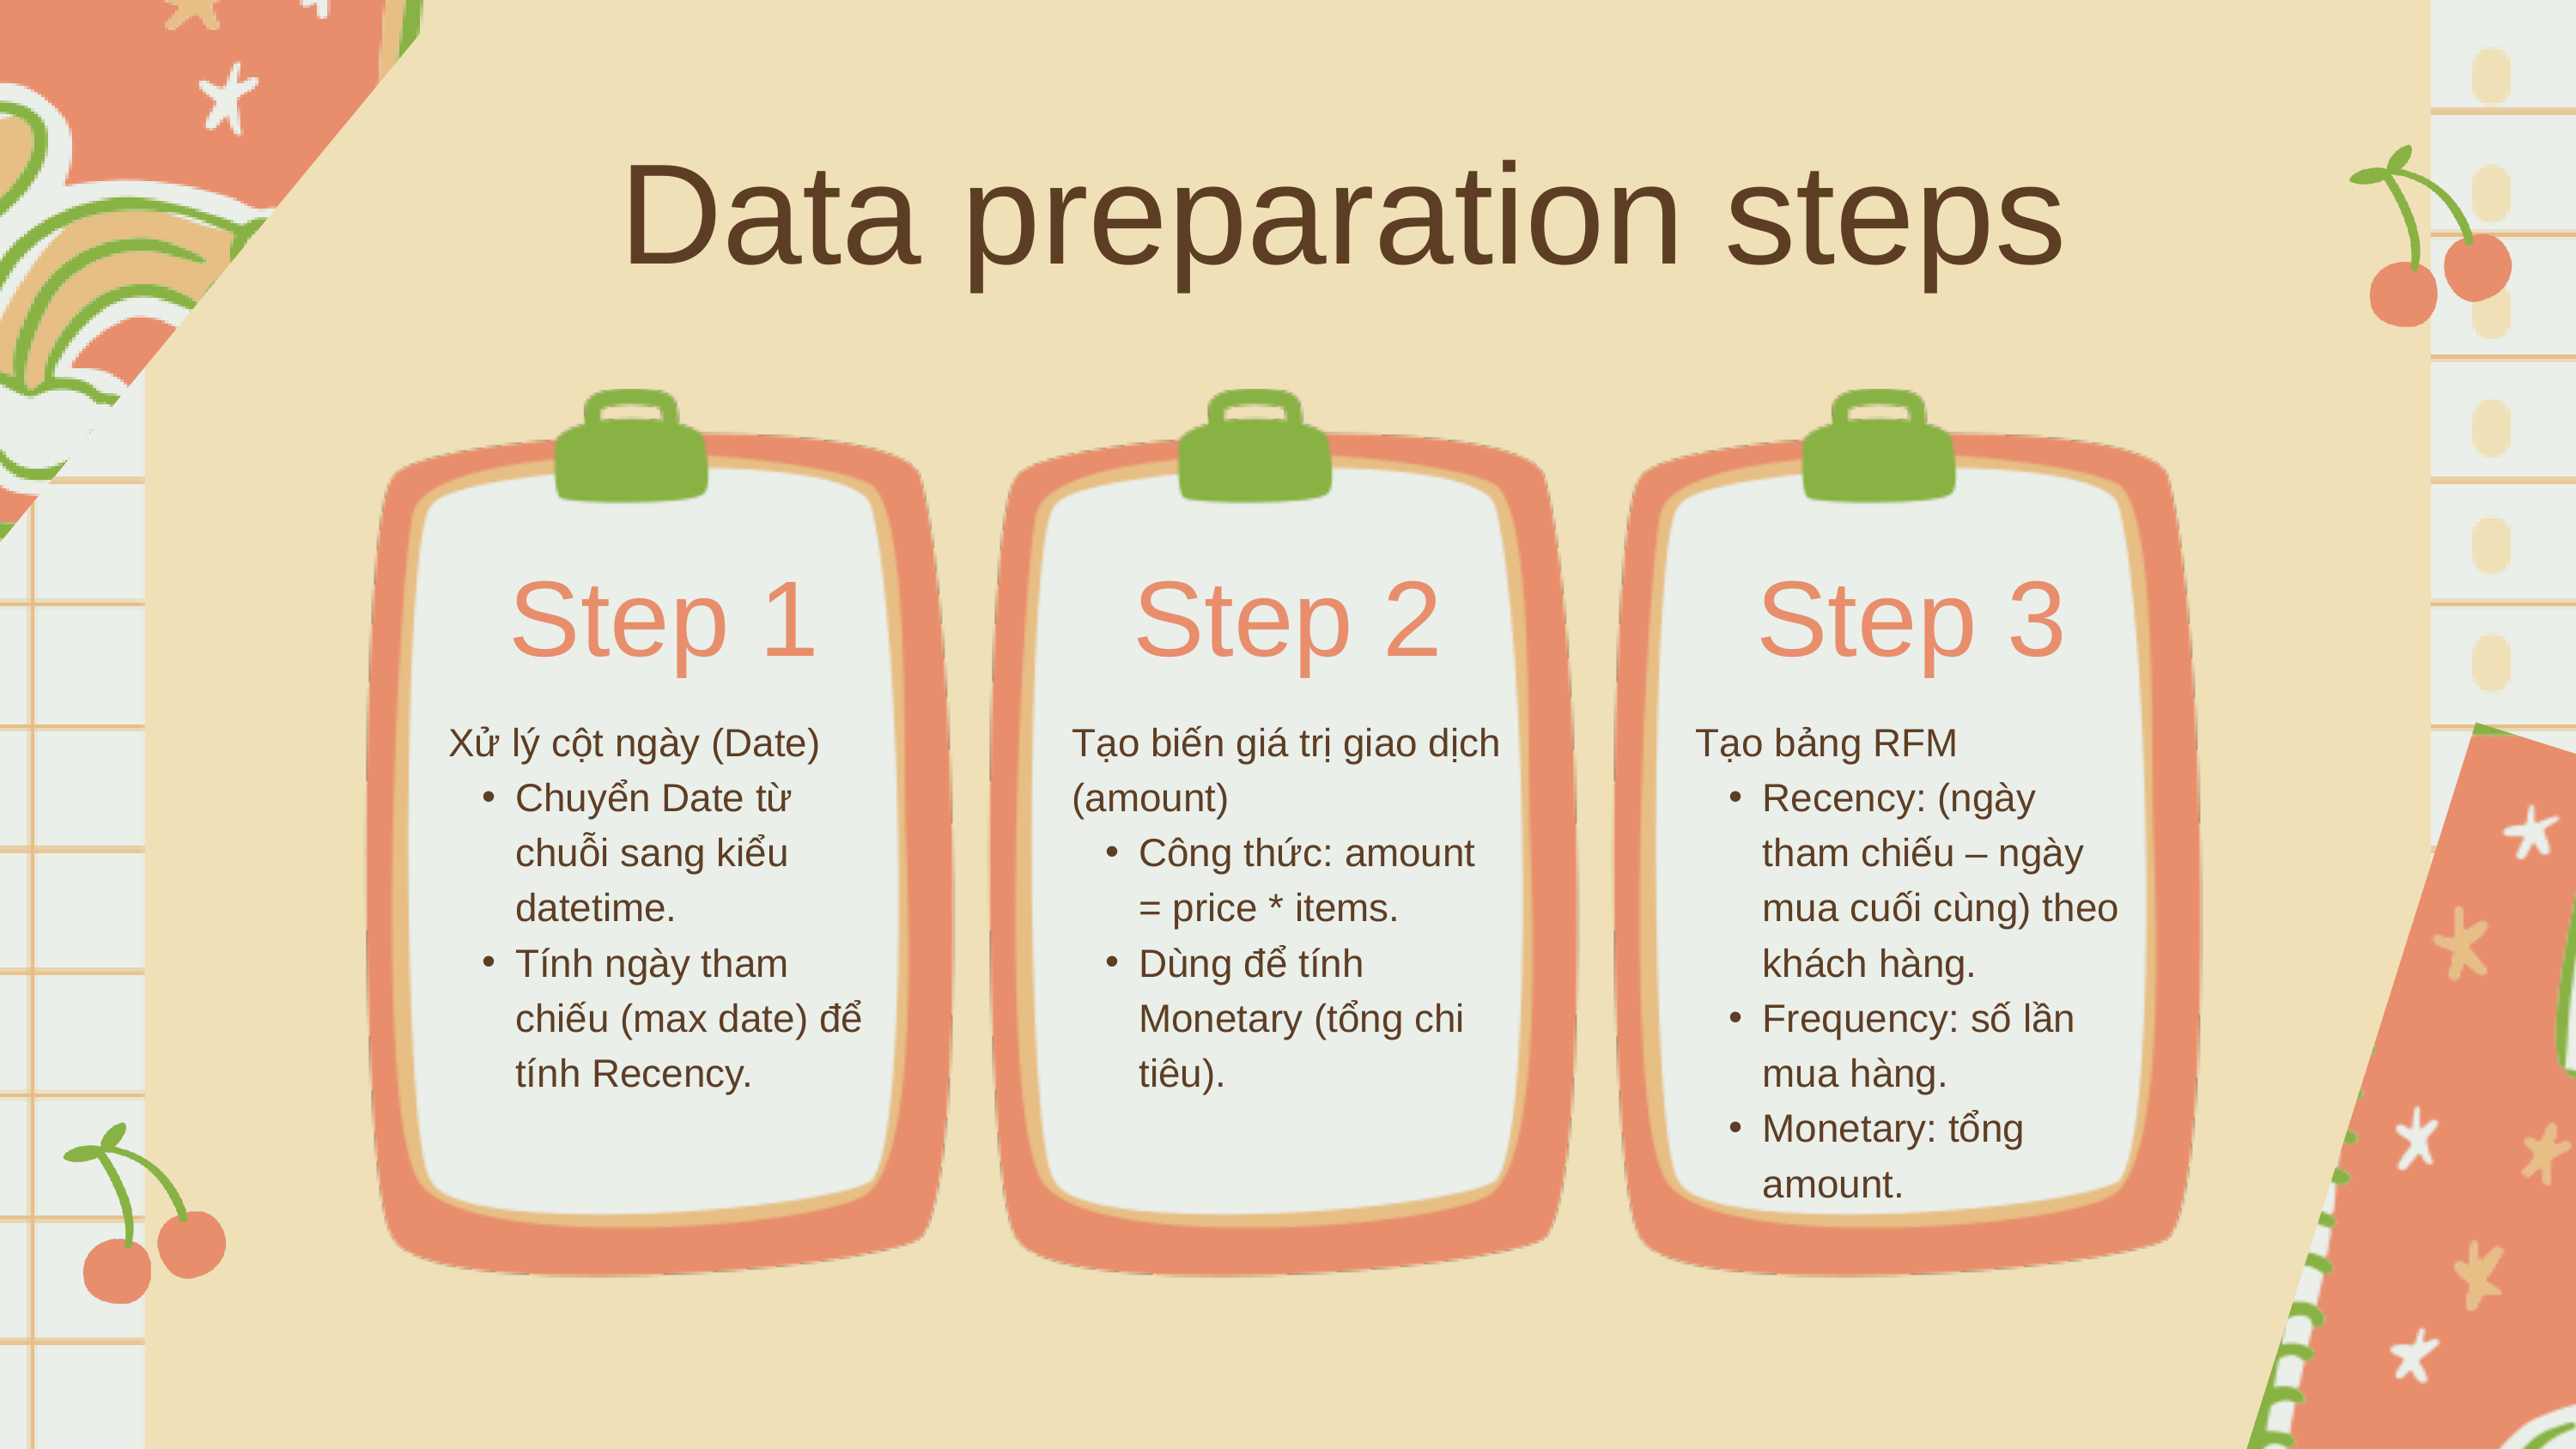

Data preparation steps

Step 1
Step 2
Step 3
Xử lý cột ngày (Date)
Chuyển Date từ chuỗi sang kiểu datetime.
Tính ngày tham chiếu (max date) để tính Recency.

Tạo biến giá trị giao dịch (amount)
Công thức: amount = price * items.
Dùng để tính Monetary (tổng chi tiêu).

Tạo bảng RFM
Recency: (ngày tham chiếu – ngày mua cuối cùng) theo khách hàng.
Frequency: số lần mua hàng.
Monetary: tổng amount.